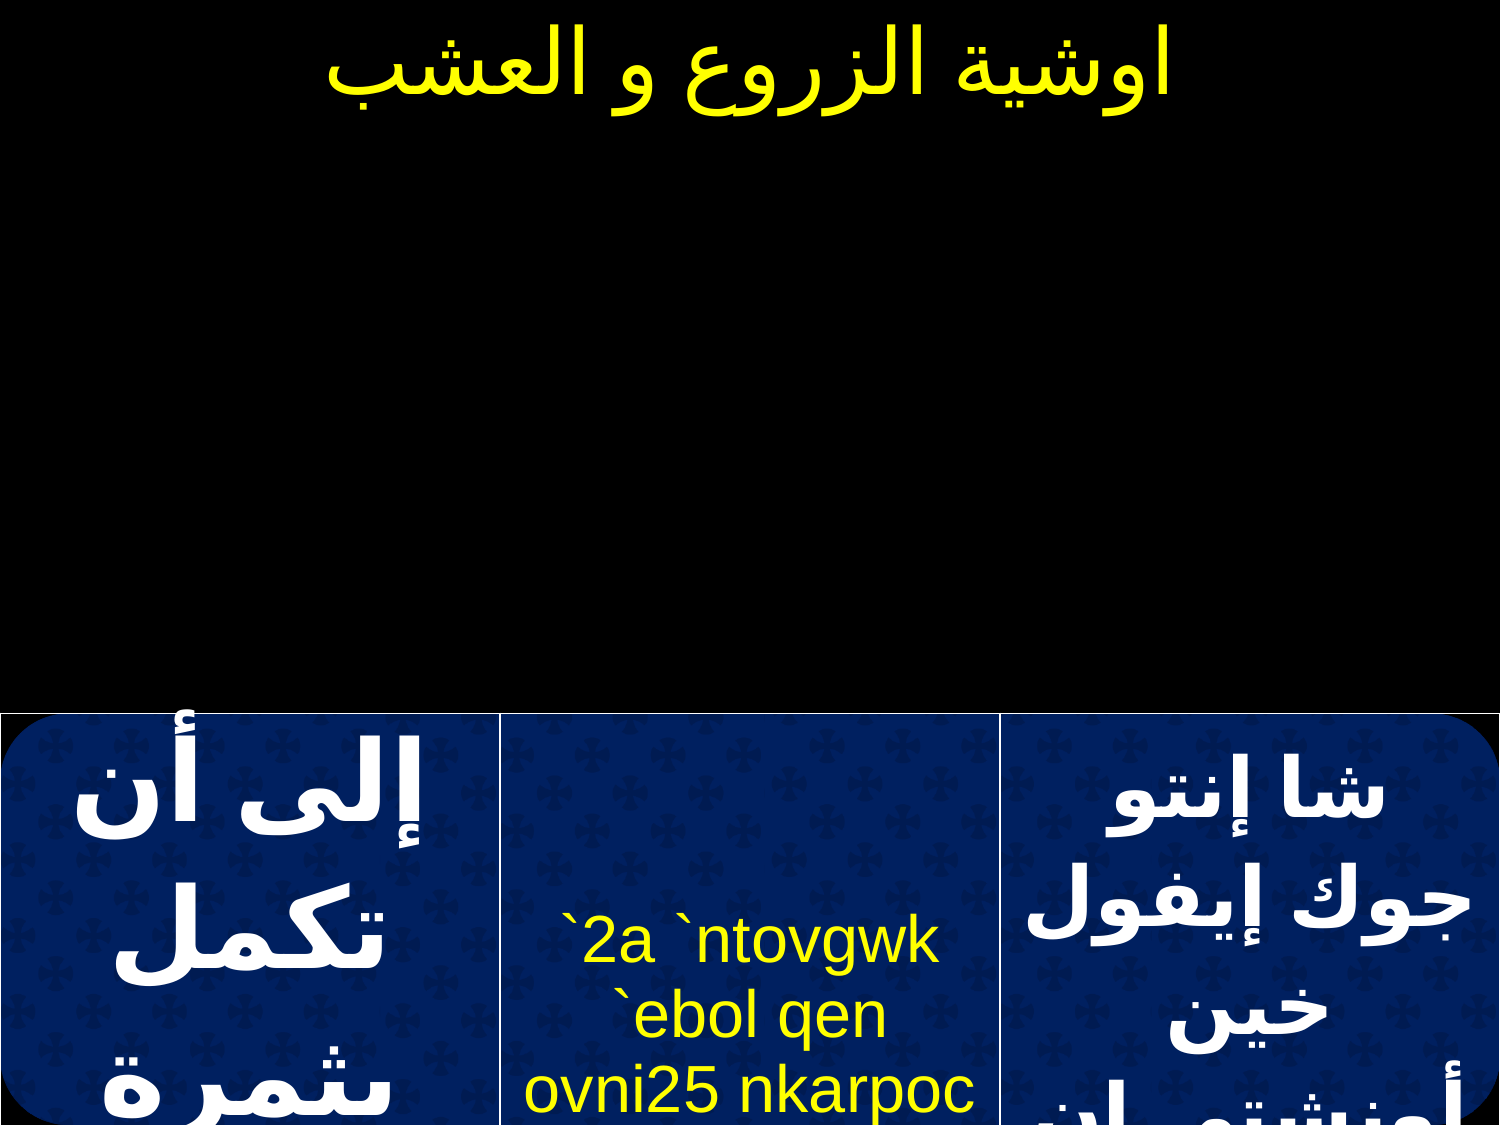

| إلى أن تكمل بثمرة عظيمة | `2a `ntovgwk `ebol qen ovni25 nkarpoc | شا إنتو جوك إيفول خين أونشتي إن كاربوس |
| --- | --- | --- |